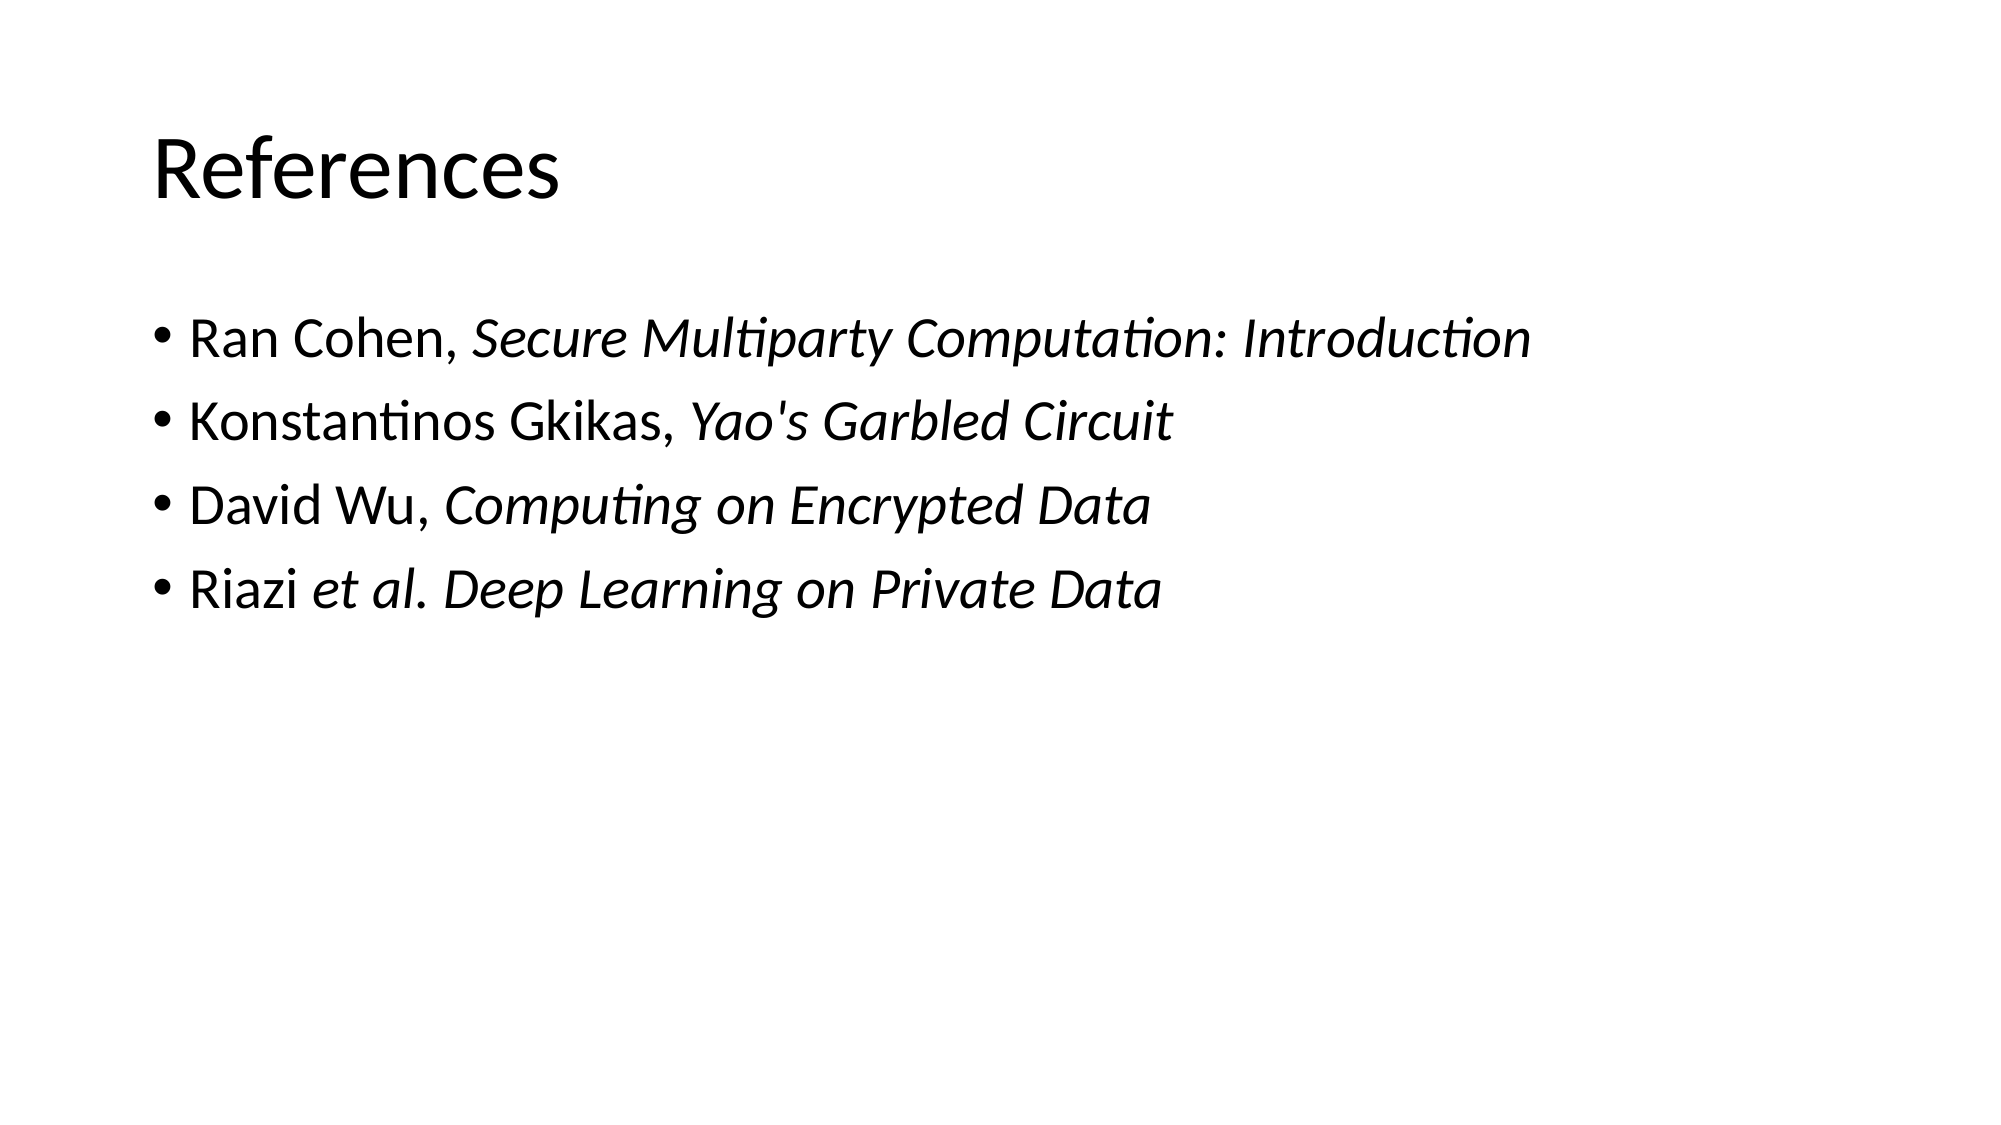

# References
Ran Cohen, Secure Multiparty Computation: Introduction
Konstantinos Gkikas, Yao's Garbled Circuit
David Wu, Computing on Encrypted Data
Riazi et al. Deep Learning on Private Data